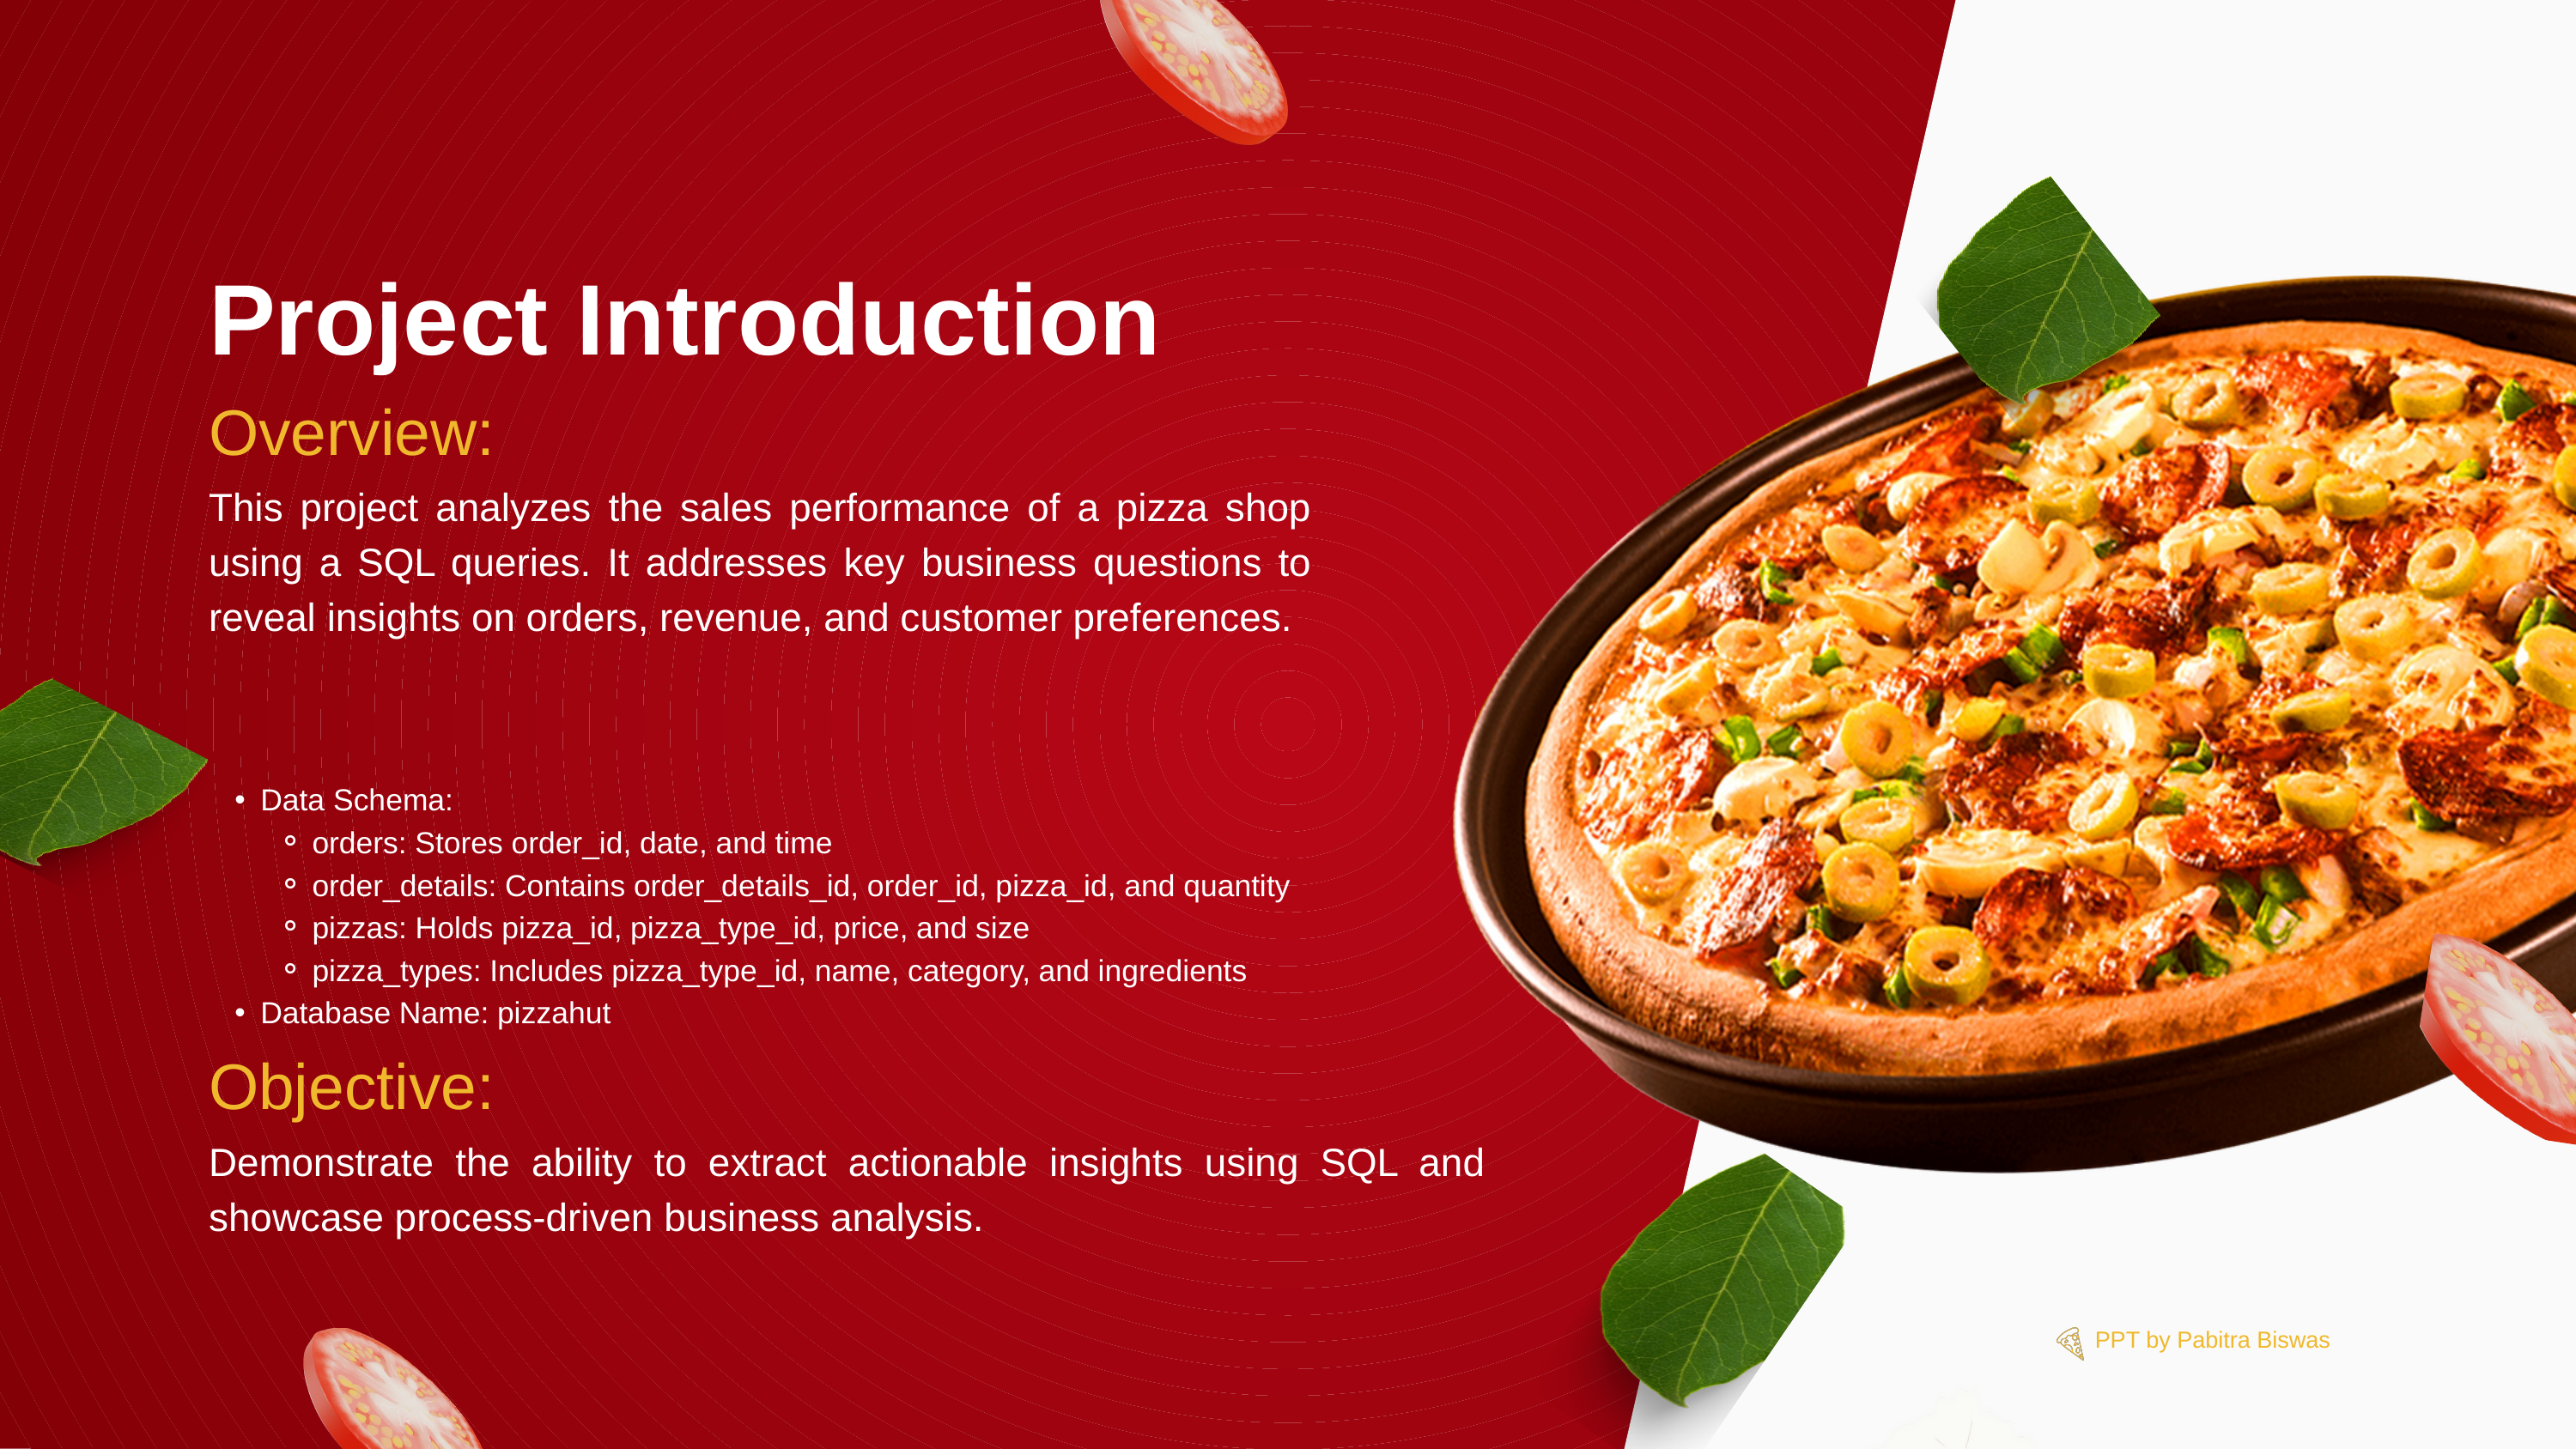

Project Introduction

Overview:
This project analyzes the sales performance of a pizza shop using a SQL queries. It addresses key business questions to reveal insights on orders, revenue, and customer preferences.

Data Schema:
orders: Stores order_id, date, and time
order_details: Contains order_details_id, order_id, pizza_id, and quantity
pizzas: Holds pizza_id, pizza_type_id, price, and size
pizza_types: Includes pizza_type_id, name, category, and ingredients
Database Name: pizzahut

Objective:
Demonstrate the ability to extract actionable insights using SQL and showcase process-driven business analysis.

PPT by Pabitra Biswas